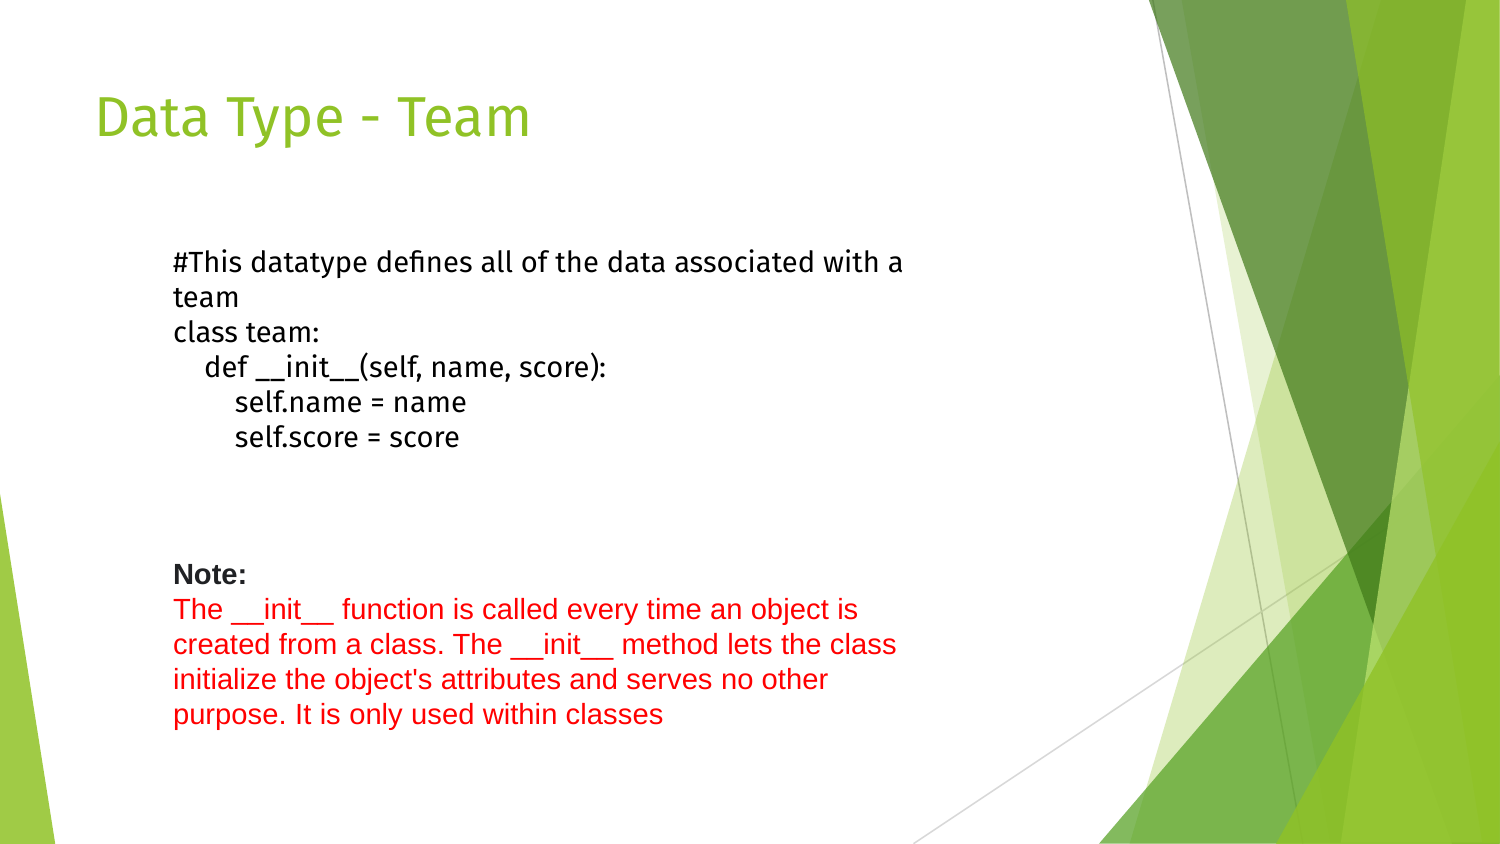

# Data Type - Team
#This datatype defines all of the data associated with a team
class team:
    def __init__(self, name, score):
        self.name = name
        self.score = score
Note:
The __init__ function is called every time an object is created from a class. The __init__ method lets the class initialize the object's attributes and serves no other purpose. It is only used within classes